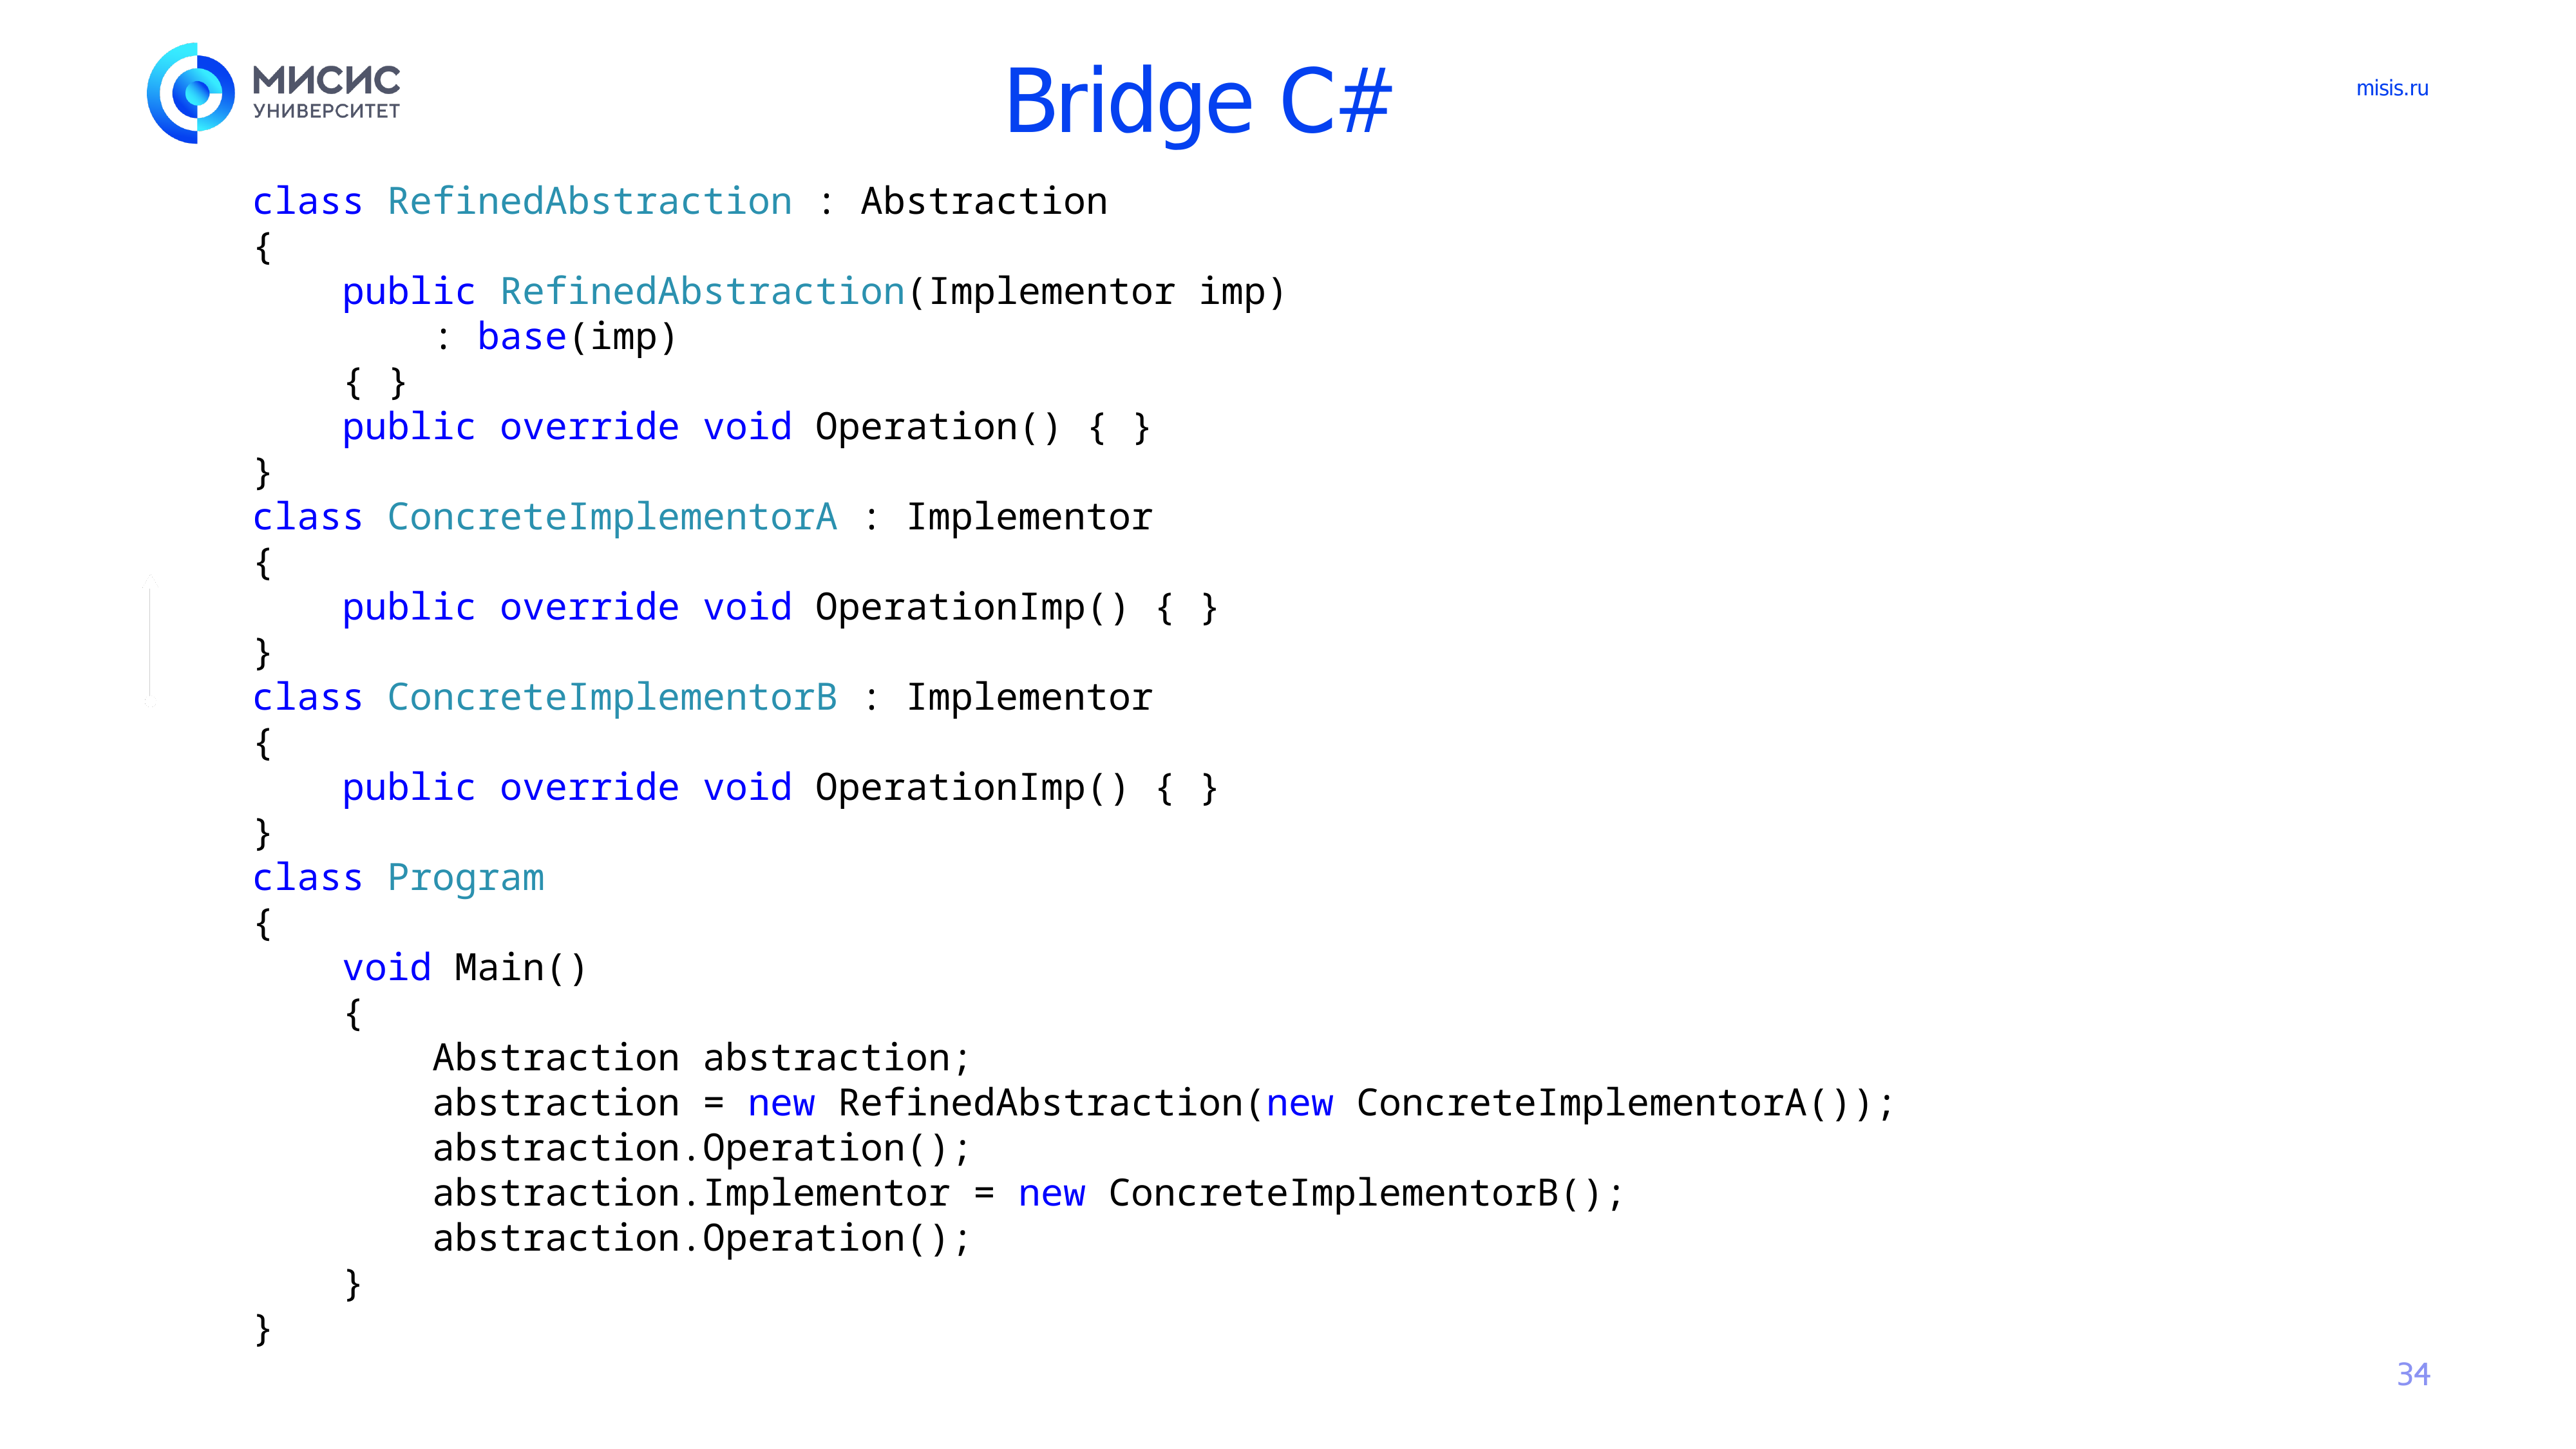

# Bridge C#
class RefinedAbstraction : Abstraction
{
    public RefinedAbstraction(Implementor imp)
        : base(imp)
    { }
    public override void Operation() { }
}
class ConcreteImplementorA : Implementor
{
    public override void OperationImp() { }
}
class ConcreteImplementorB : Implementor
{
    public override void OperationImp() { }
}
class Program
{
    void Main()
    {
        Abstraction abstraction;
        abstraction = new RefinedAbstraction(new ConcreteImplementorA());
        abstraction.Operation();
        abstraction.Implementor = new ConcreteImplementorB();
        abstraction.Operation();
    }
}
34